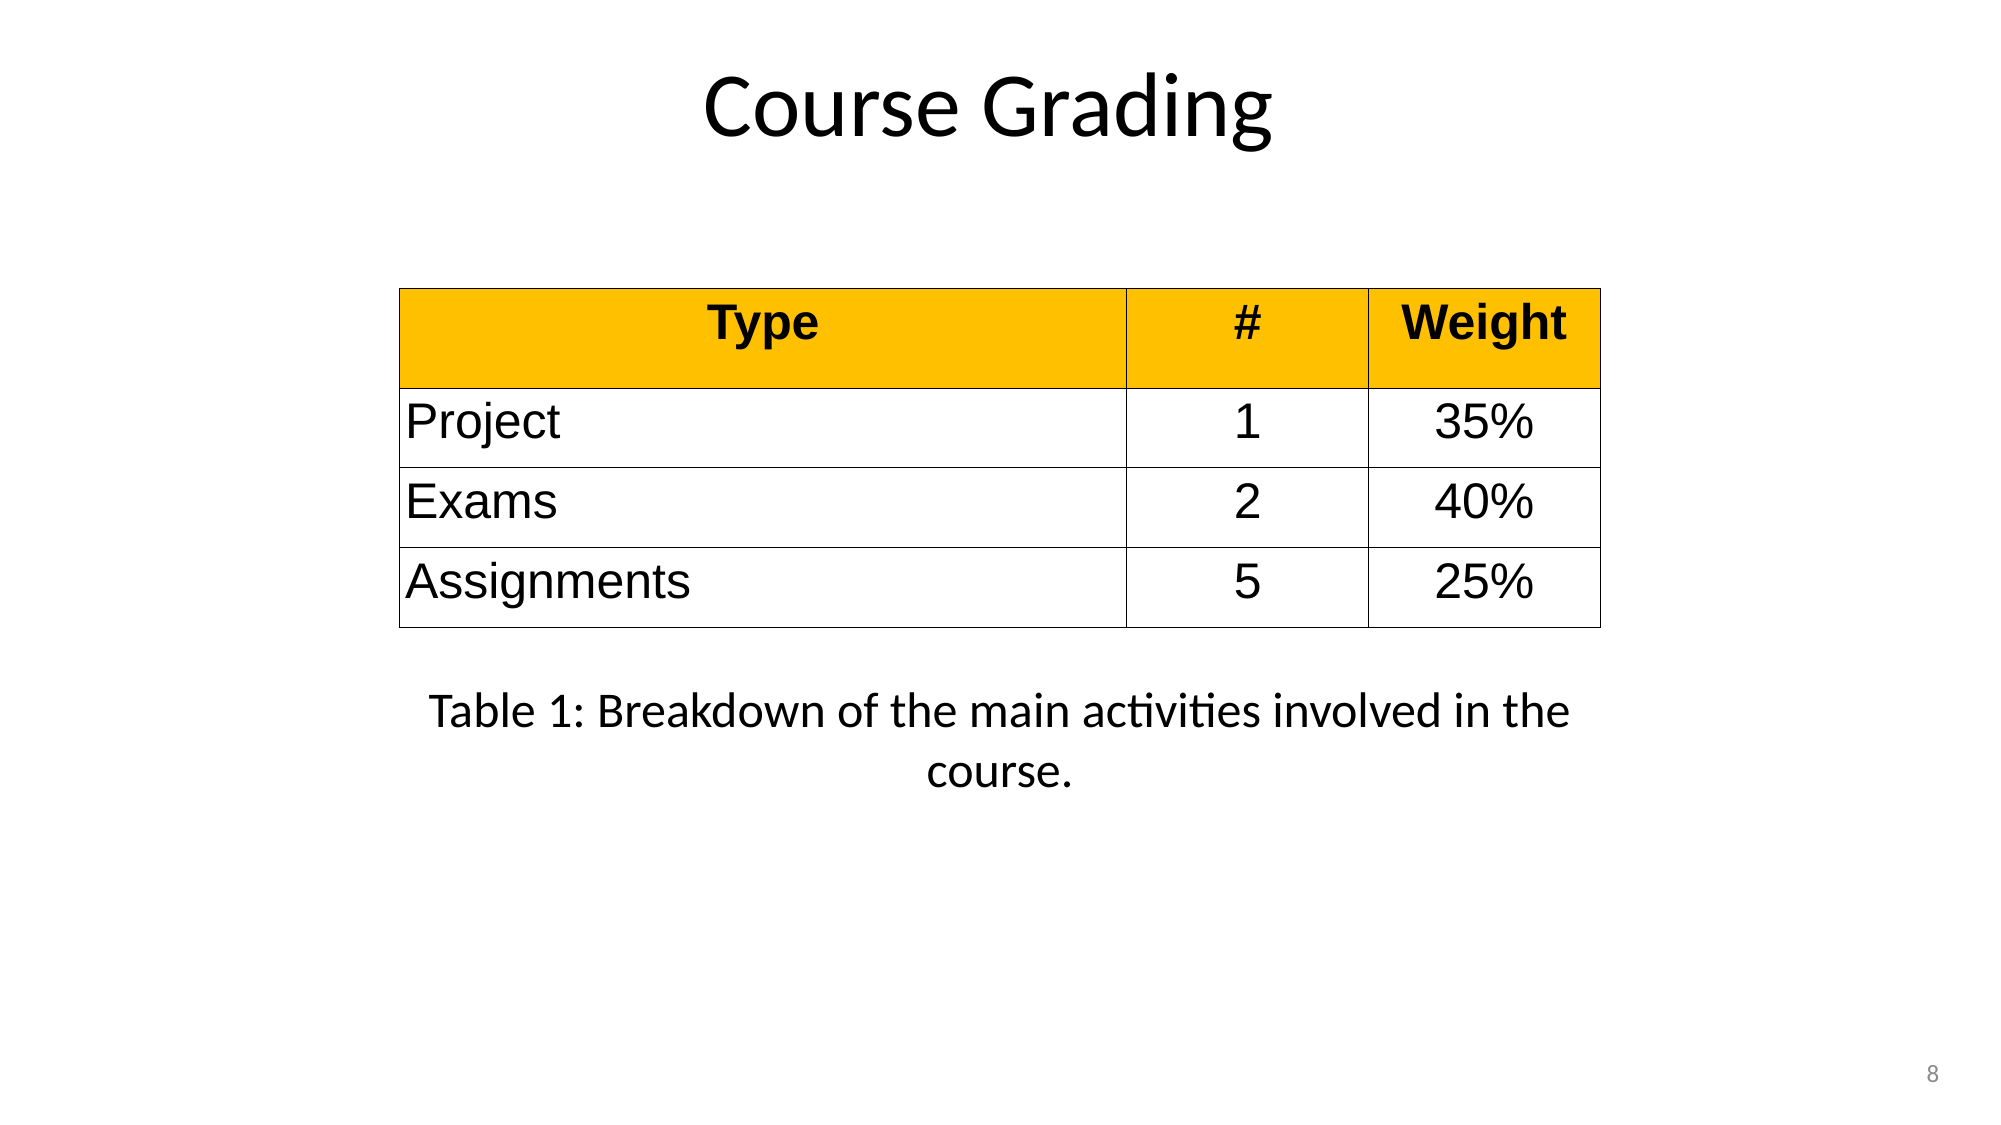

# Course Grading
| Type | # | Weight |
| --- | --- | --- |
| Project | 1 | 35% |
| Exams | 2 | 40% |
| Assignments | 5 | 25% |

Table 1: Breakdown of the main activities involved in the course.
8